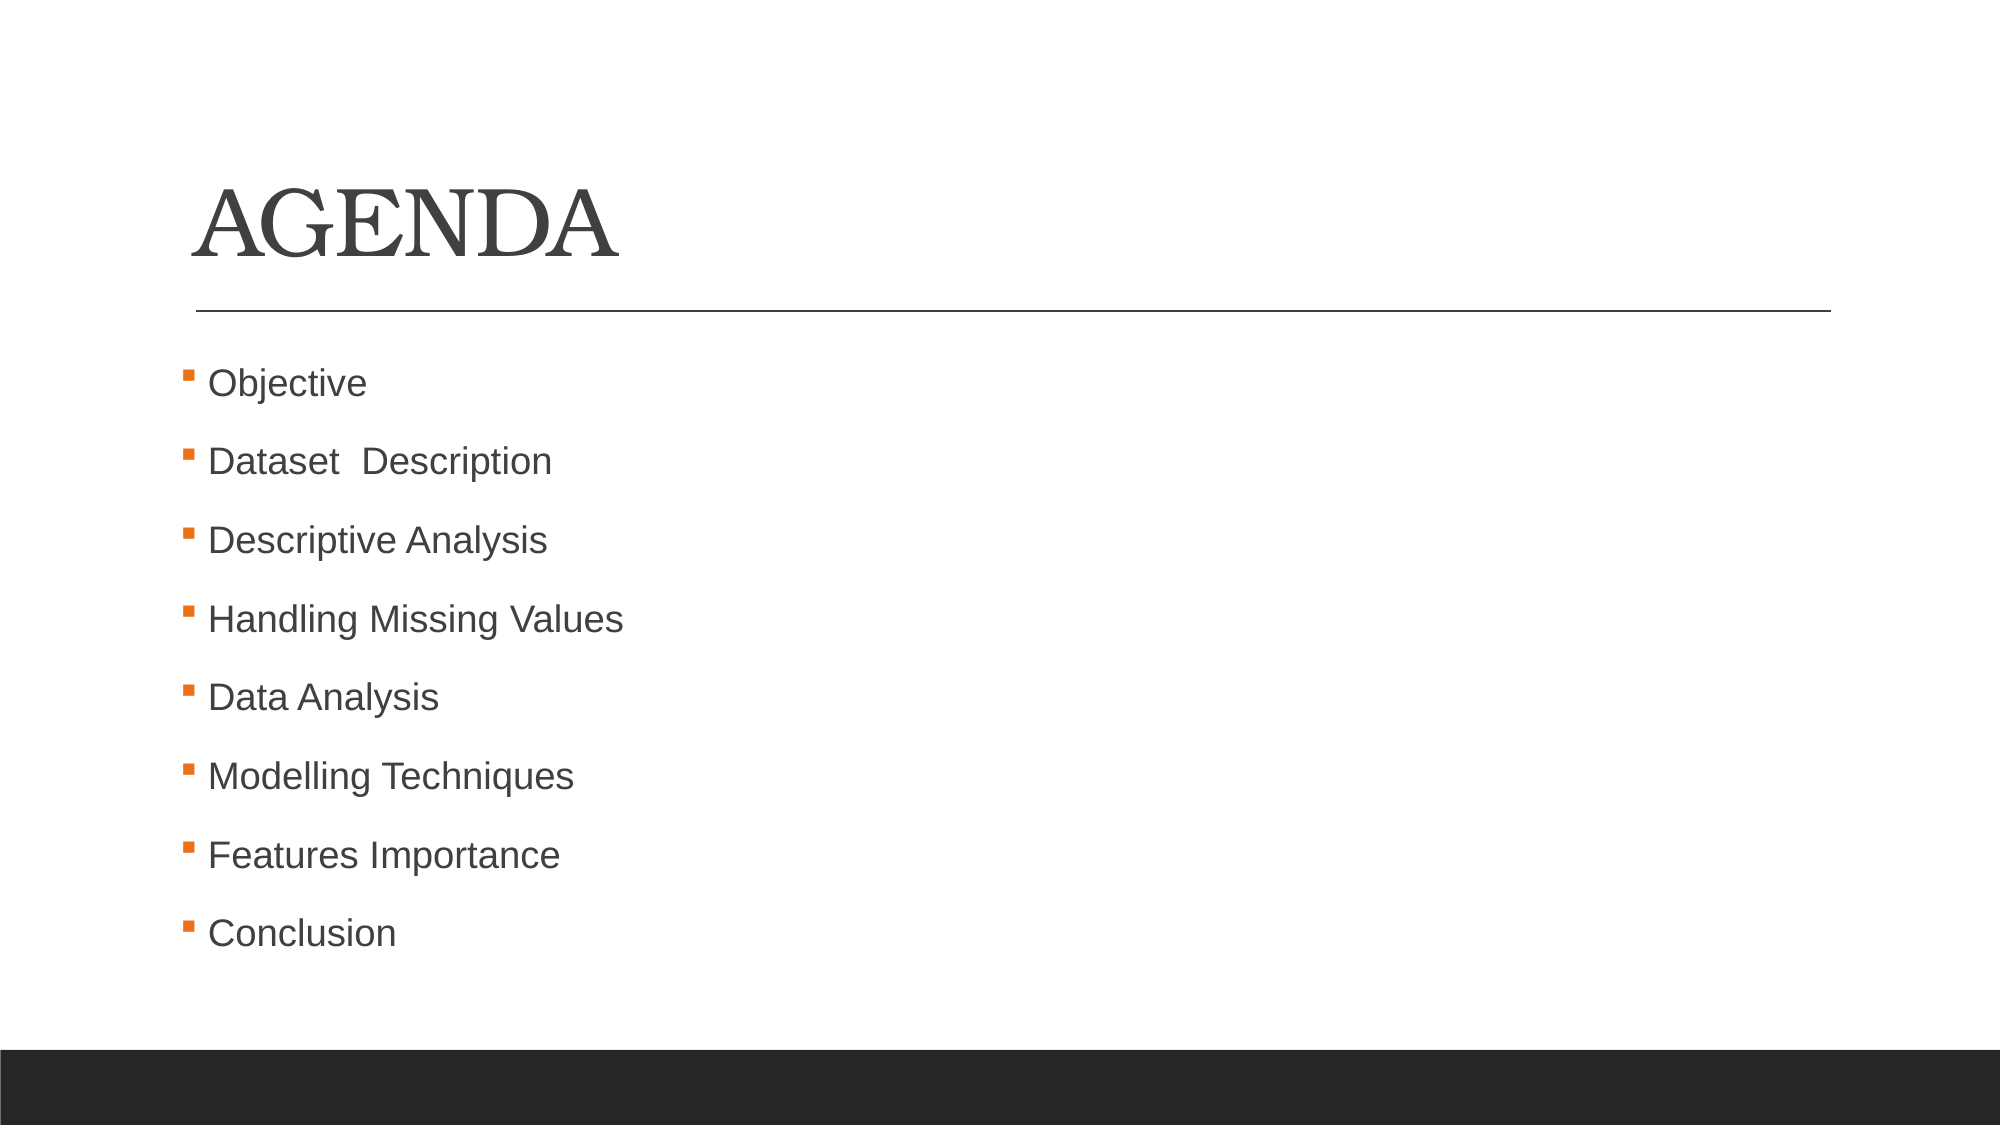

# AGENDA
 Objective
 Dataset  Description
 Descriptive Analysis
 Handling Missing Values
 Data Analysis
 Modelling Techniques
 Features Importance
 Conclusion